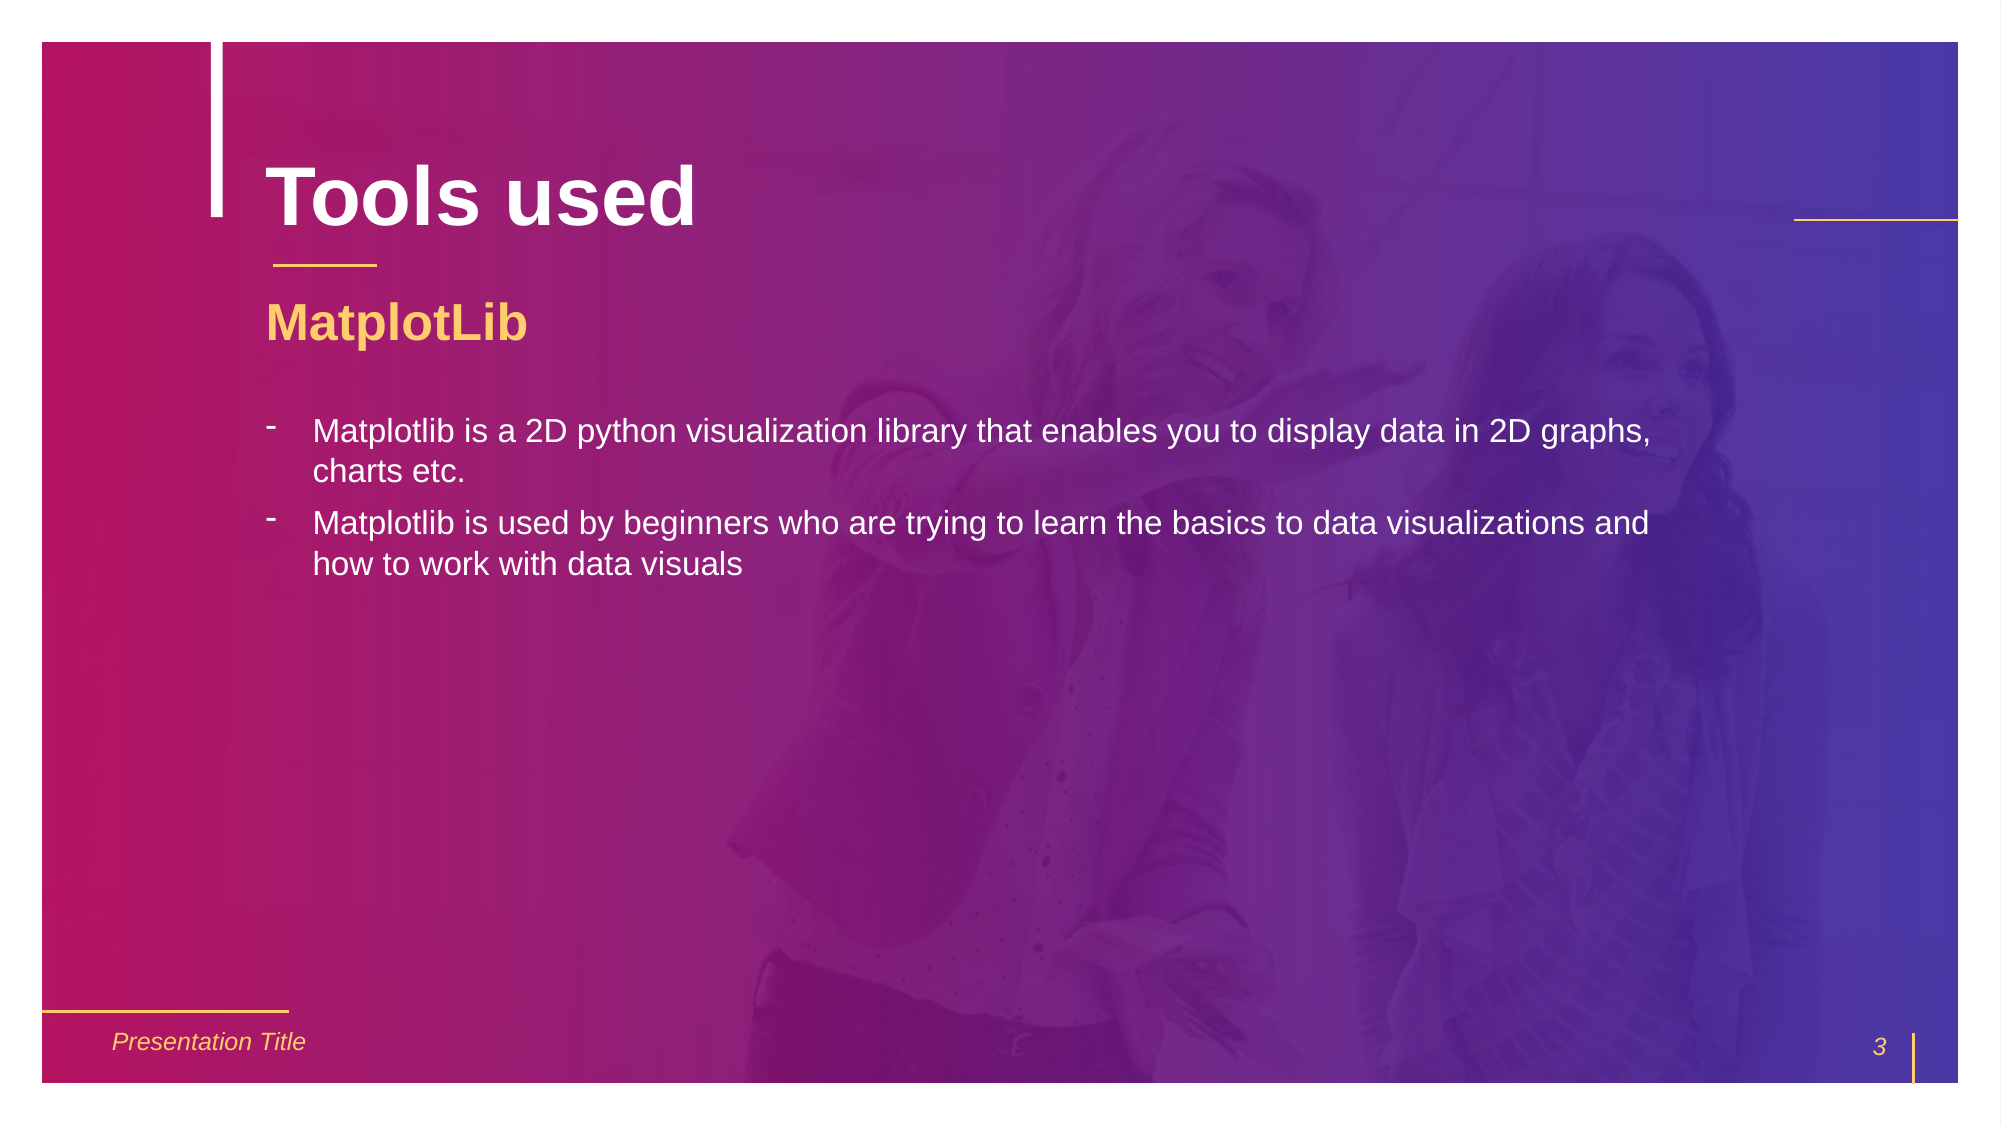

# Tools used

MatplotLib
Matplotlib is a 2D python visualization library that enables you to display data in 2D graphs, charts etc.
Matplotlib is used by beginners who are trying to learn the basics to data visualizations and how to work with data visuals

Presentation Title
3